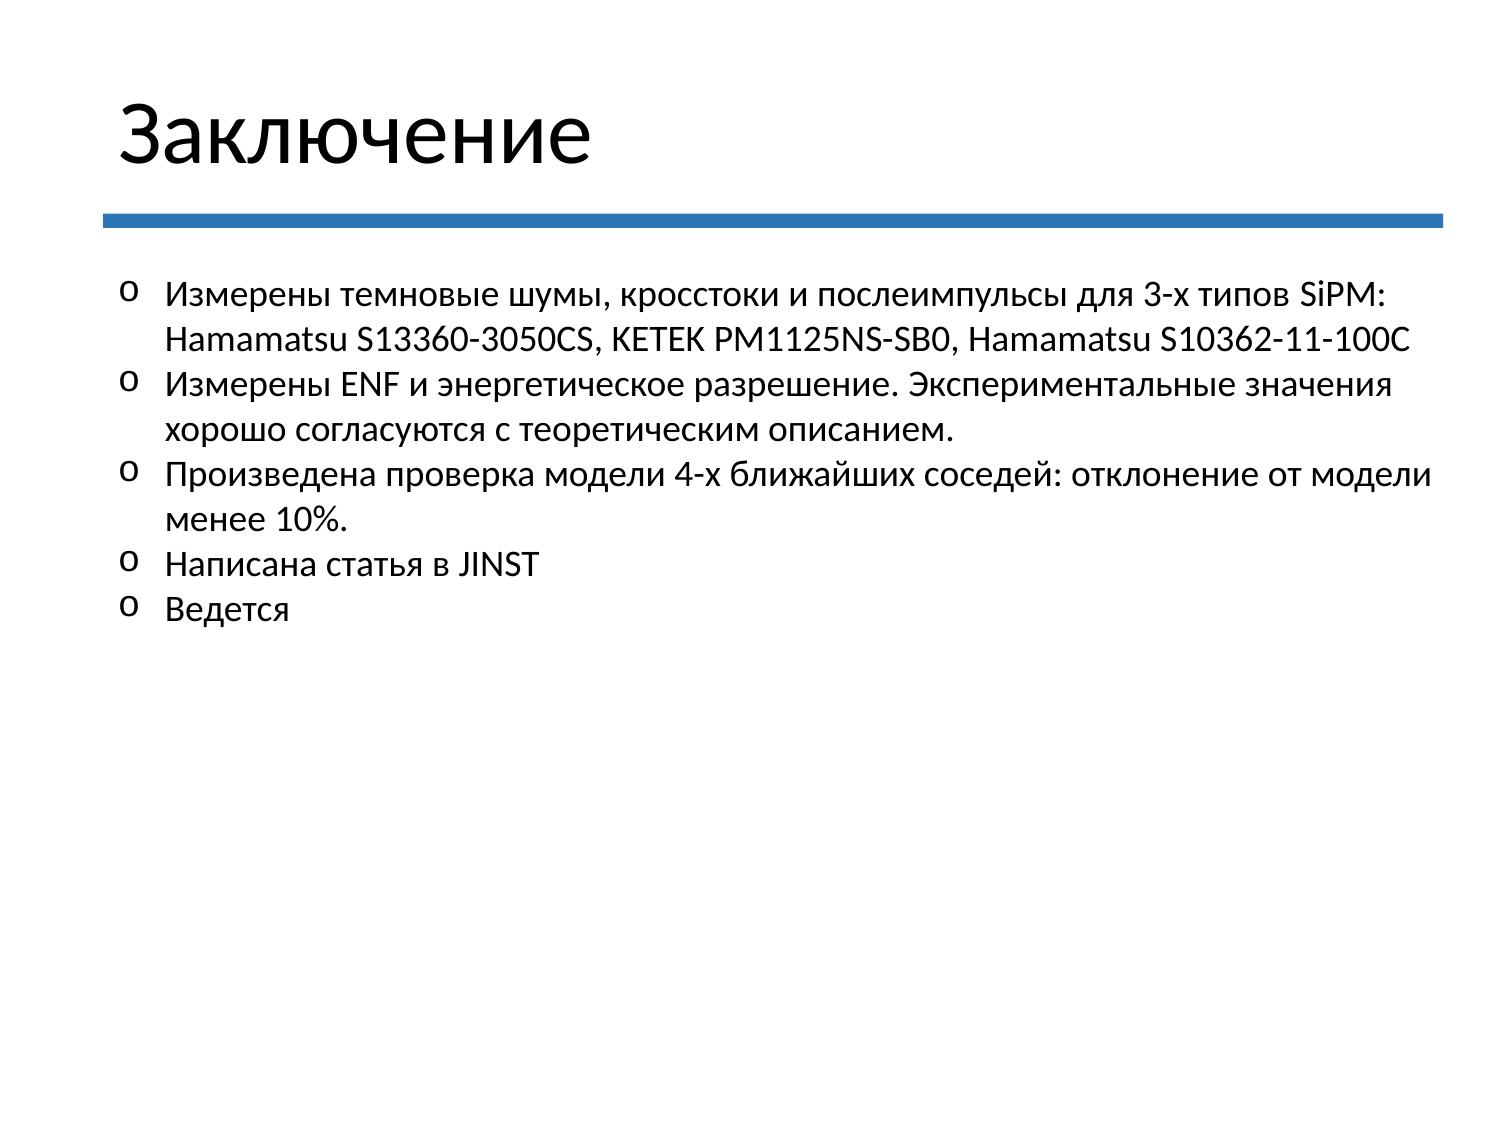

# Заключение
Измерены темновые шумы, кросстоки и послеимпульсы для 3-х типов SiPM: Hamamatsu S13360-3050CS, KETEK PM1125NS-SB0, Hamamatsu S10362-11-100C
Измерены ENF и энергетическое разрешение. Экспериментальные значения хорошо согласуются с теоретическим описанием.
Произведена проверка модели 4-х ближайших соседей: отклонение от модели менее 10%.
Написана статья в JINST
Ведется